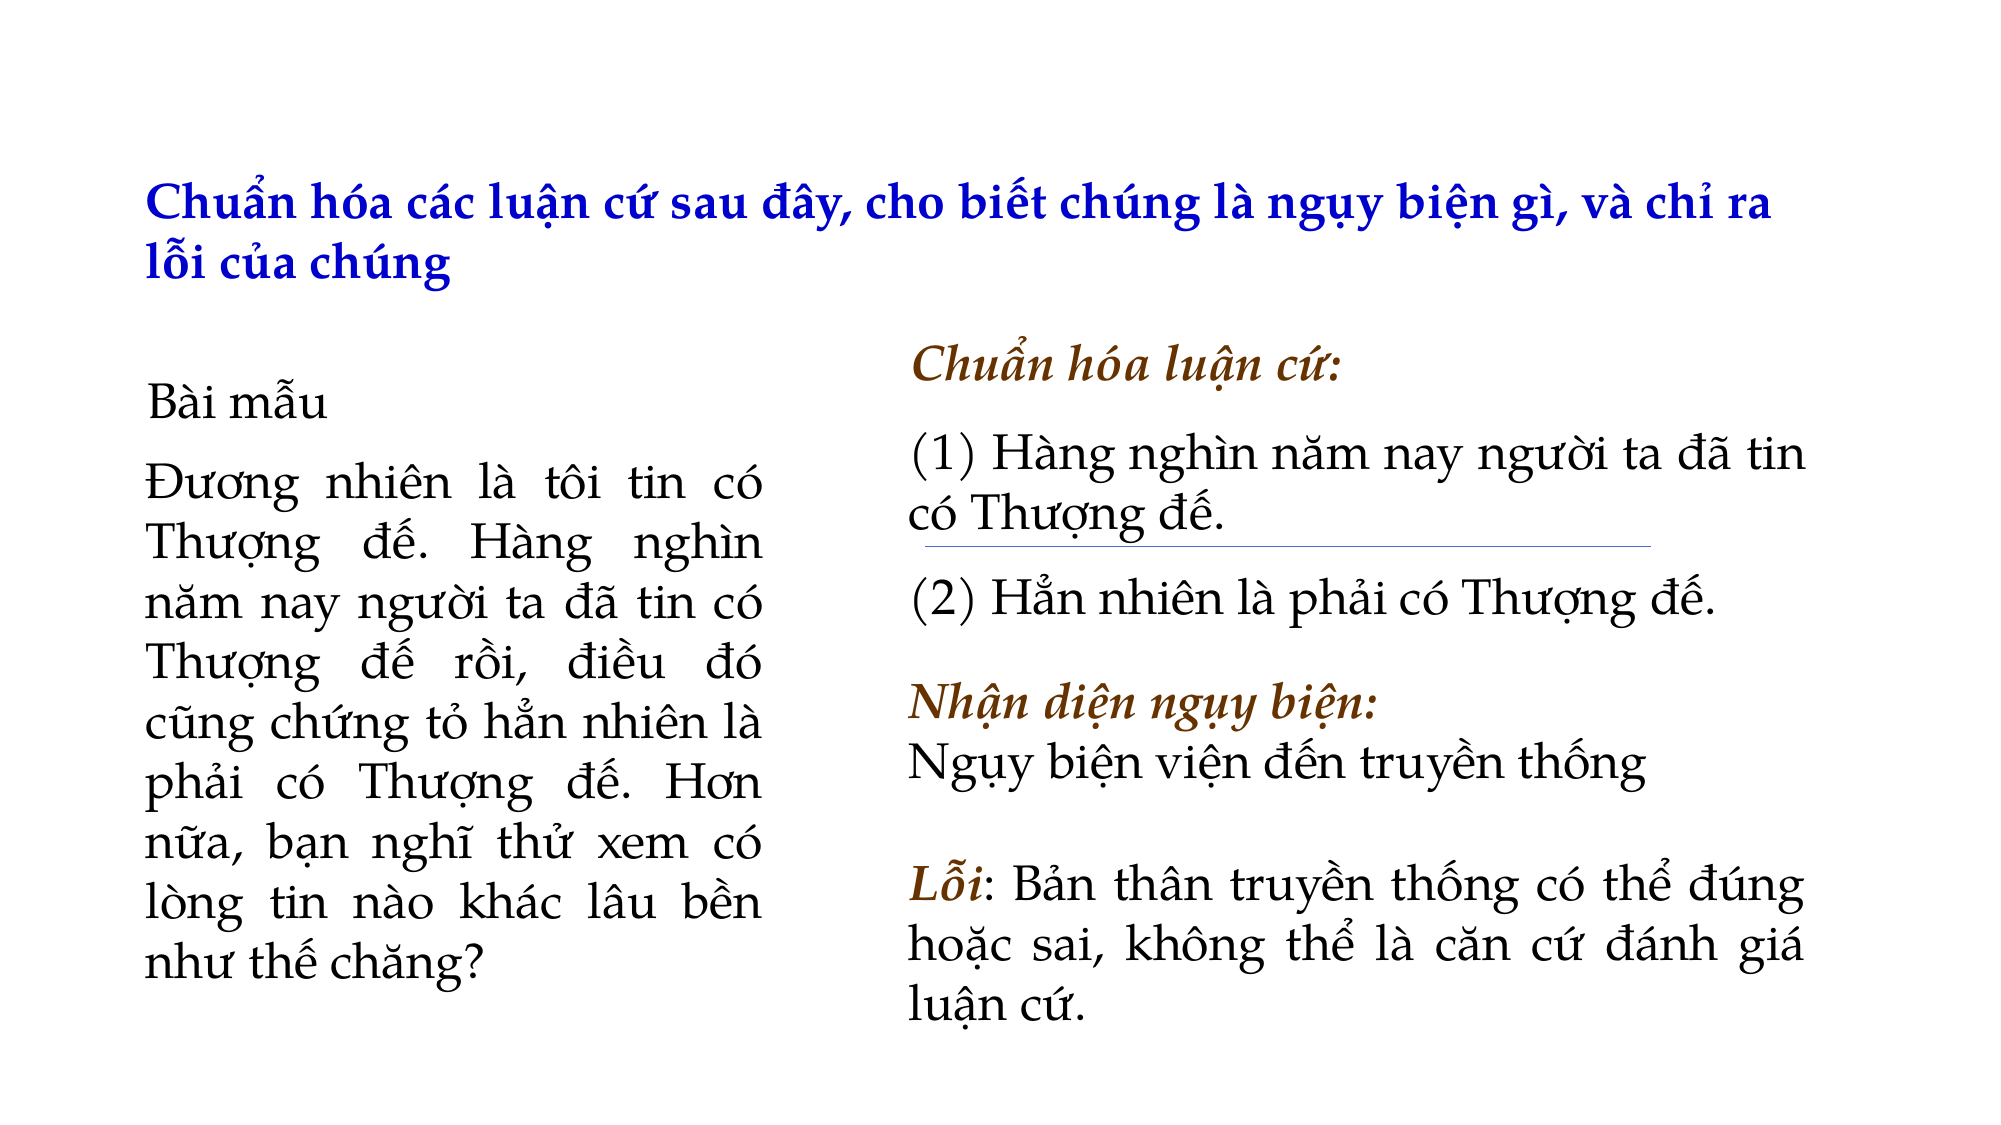

Chuẩn hóa các luận cứ sau đây, cho biết chúng là ngụy biện gì, và chỉ ra lỗi của chúng
Chuẩn hóa luận cứ:
Bài mẫu
(1) Hàng nghìn năm nay người ta đã tin có Thượng đế.
(2) Hẳn nhiên là phải có Thượng đế.
Đương nhiên là tôi tin có Thượng đế. Hàng nghìn năm nay người ta đã tin có Thượng đế rồi, điều đó cũng chứng tỏ hẳn nhiên là phải có Thượng đế. Hơn nữa, bạn nghĩ thử xem có lòng tin nào khác lâu bền như thế chăng?
Nhận diện ngụy biện:
Ngụy biện viện đến truyền thống
Lỗi: Bản thân truyền thống có thể đúng hoặc sai, không thể là căn cứ đánh giá luận cứ.